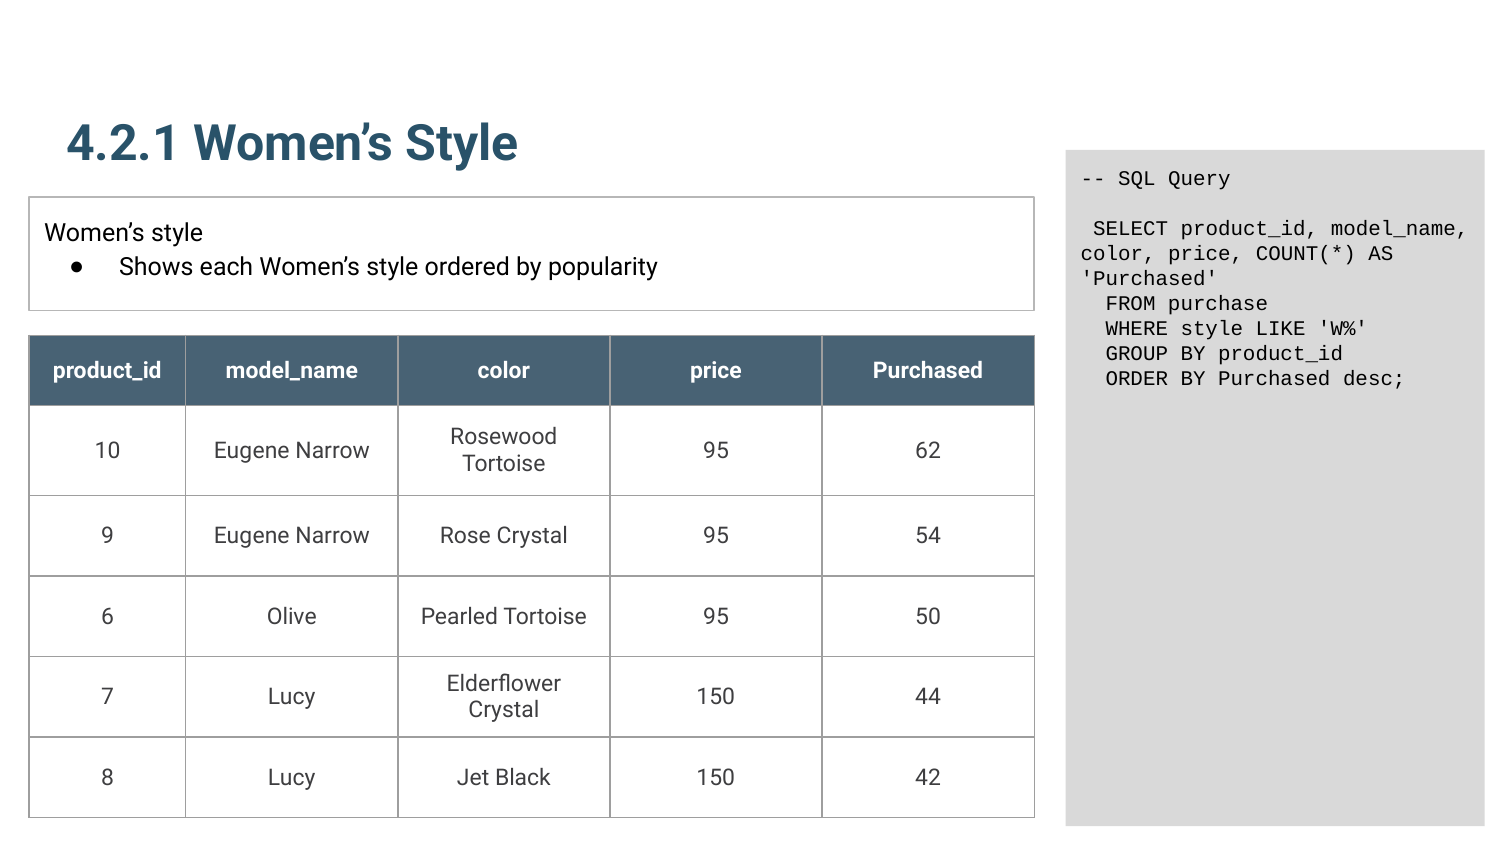

4.2.1 Women’s Style
-- SQL Query

 SELECT product_id, model_name, color, price, COUNT(*) AS 'Purchased'
  FROM purchase
  WHERE style LIKE 'W%'
  GROUP BY product_id
  ORDER BY Purchased desc;
Women’s style
Shows each Women’s style ordered by popularity
| product\_id | model\_name | color | price | Purchased |
| --- | --- | --- | --- | --- |
| 10 | Eugene Narrow | Rosewood Tortoise | 95 | 62 |
| 9 | Eugene Narrow | Rose Crystal | 95 | 54 |
| 6 | Olive | Pearled Tortoise | 95 | 50 |
| 7 | Lucy | Elderflower Crystal | 150 | 44 |
| 8 | Lucy | Jet Black | 150 | 42 |